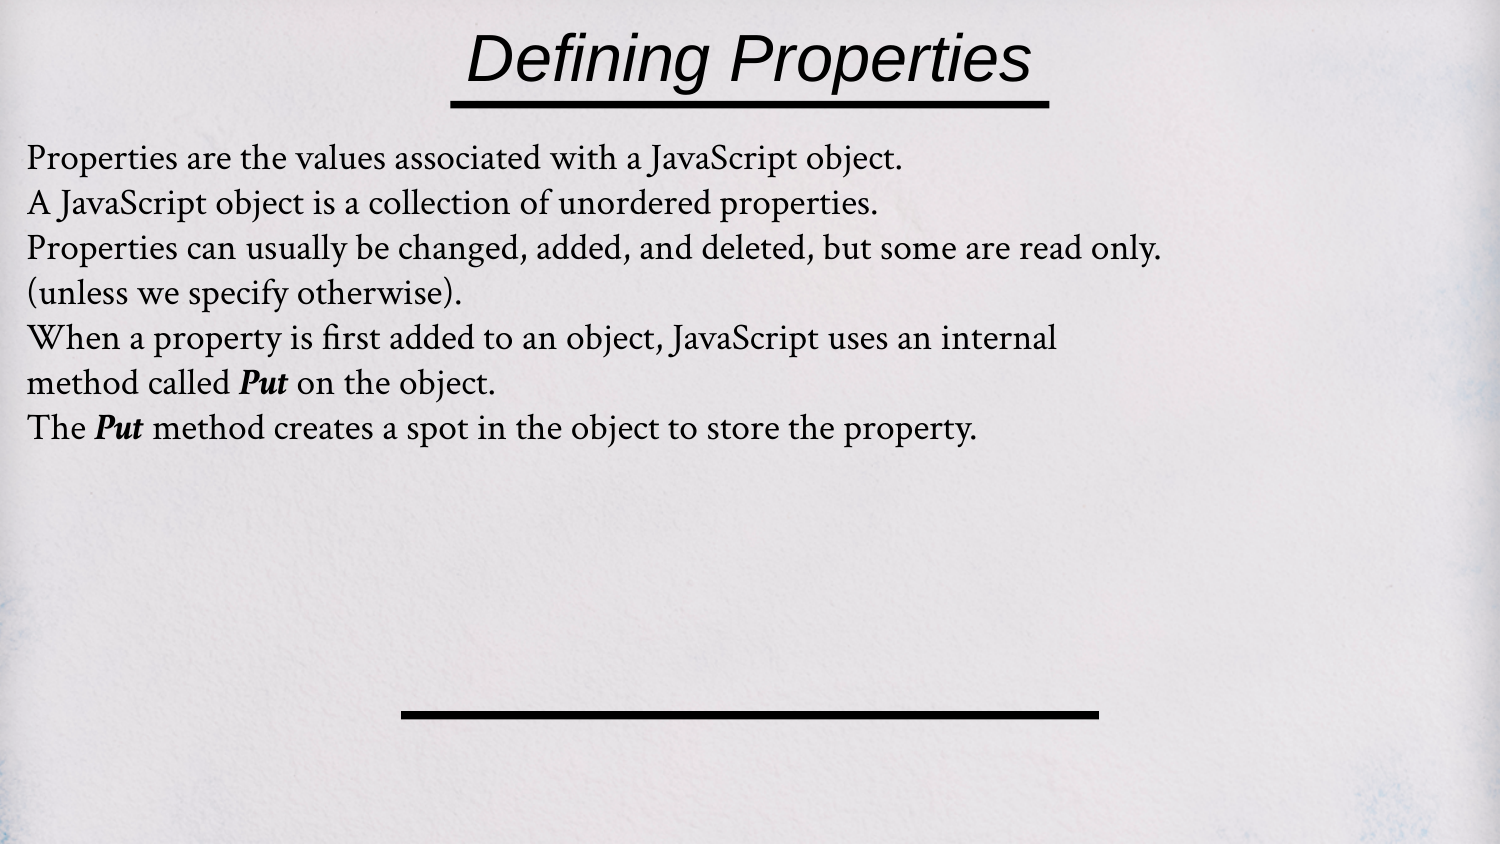

Defining Properties

Properties are the values associated with a JavaScript object.
A JavaScript object is a collection of unordered properties.
Properties can usually be changed, added, and deleted, but some are read only.(unless we specify otherwise).
When a property is first added to an object, JavaScript uses an internal
method called Put on the object.
The Put method creates a spot in the object to store the property.